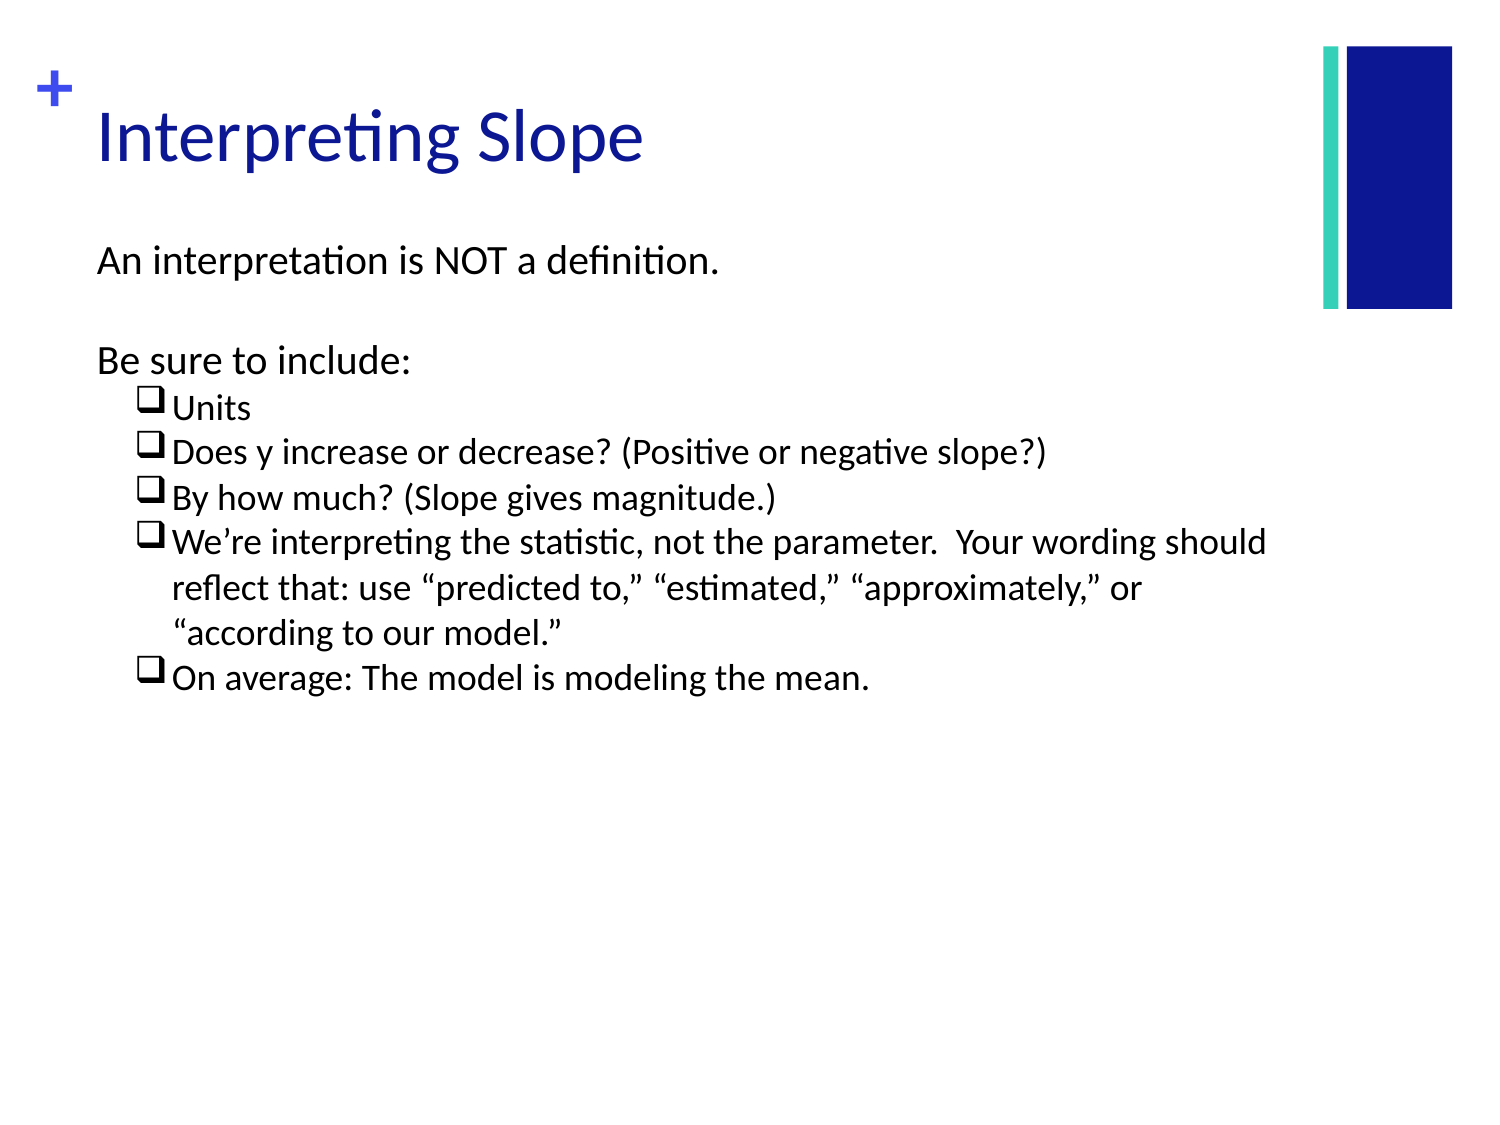

# Interpreting Slope
An interpretation is NOT a definition.

Be sure to include:
Units
Does y increase or decrease? (Positive or negative slope?)
By how much? (Slope gives magnitude.)
We’re interpreting the statistic, not the parameter.  Your wording should reflect that: use “predicted to,” “estimated,” “approximately,” or “according to our model.”
On average: The model is modeling the mean.